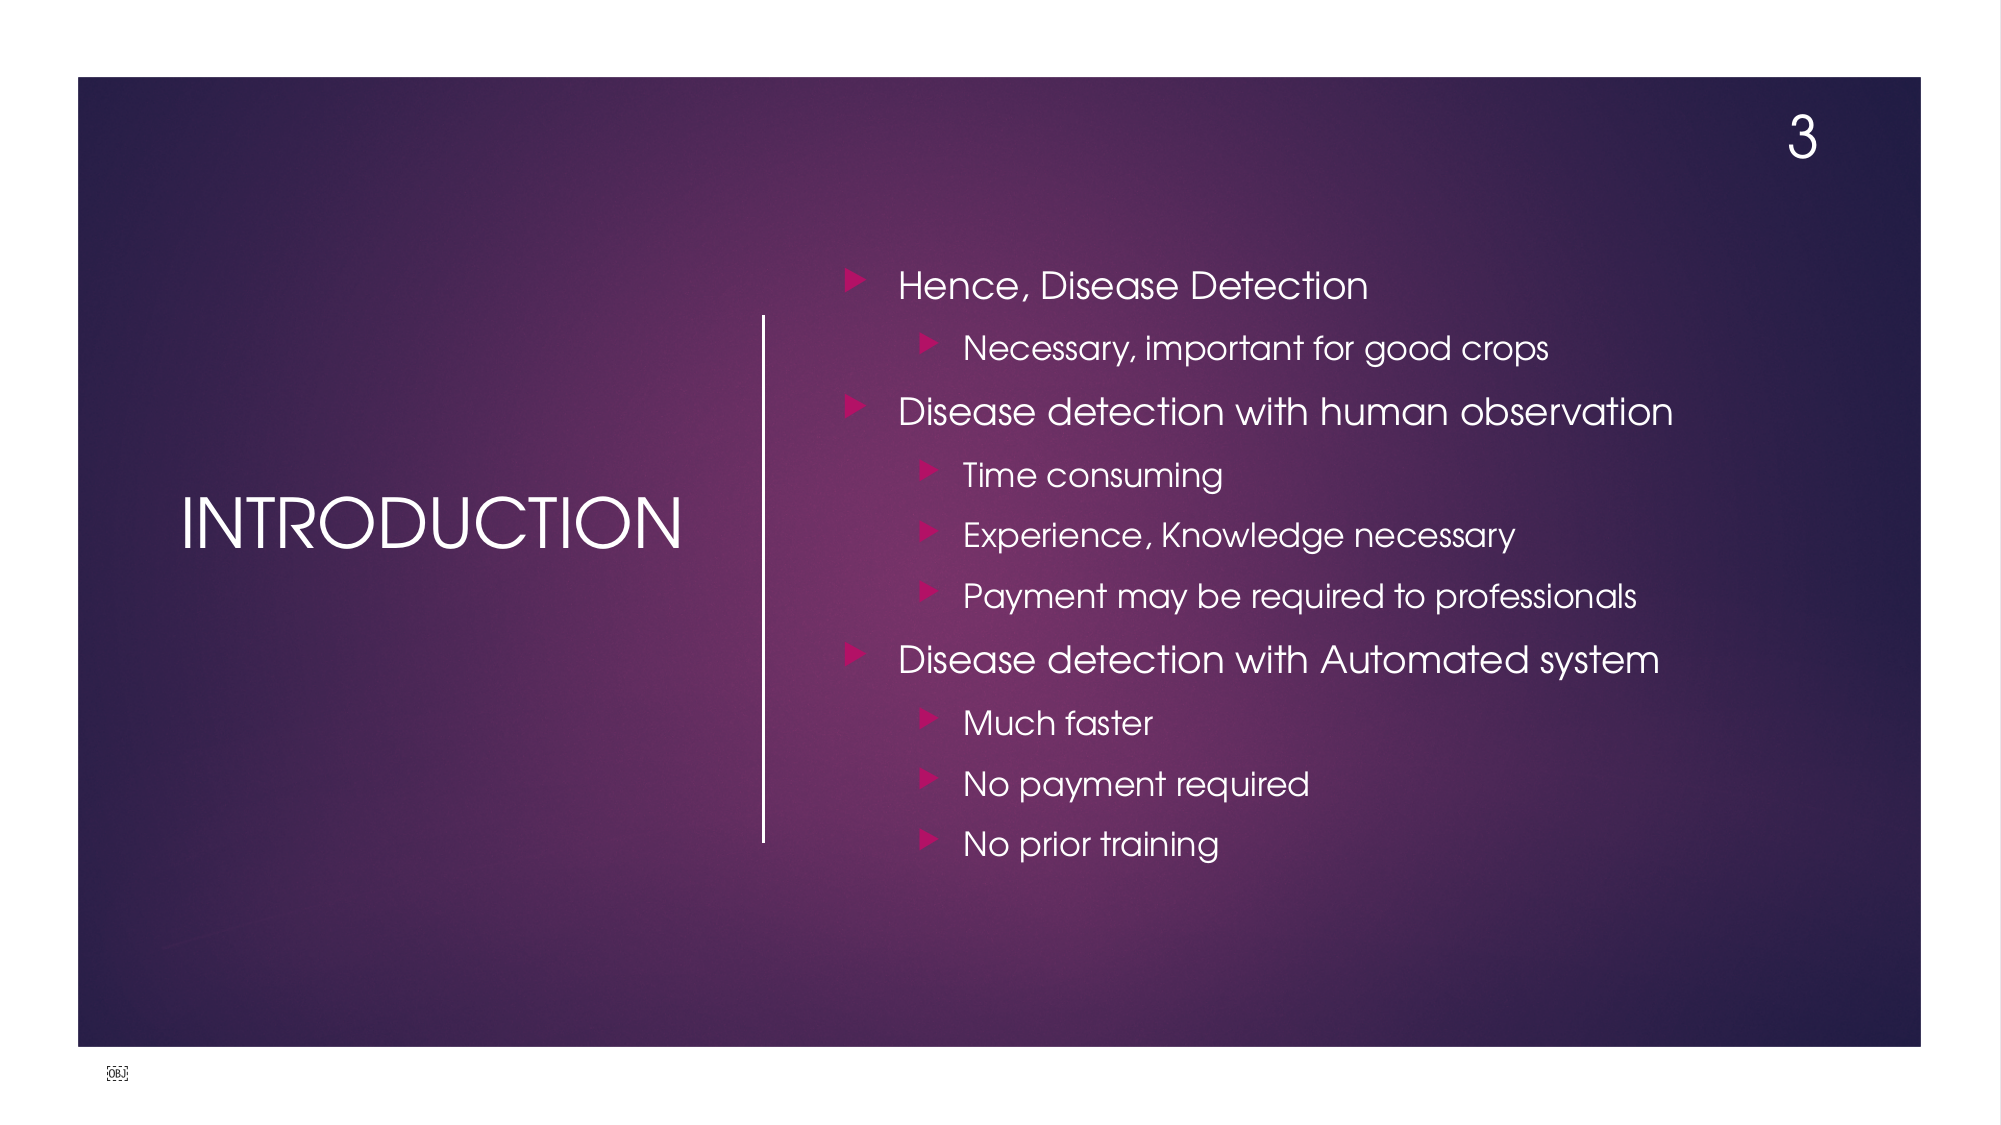

3
# INTRODUCTION
Hence, Disease Detection
Necessary, important for good crops
Disease detection with human observation
Time consuming
Experience, Knowledge necessary
Payment may be required to professionals
Disease detection with Automated system
Much faster
No payment required
No prior training
￼